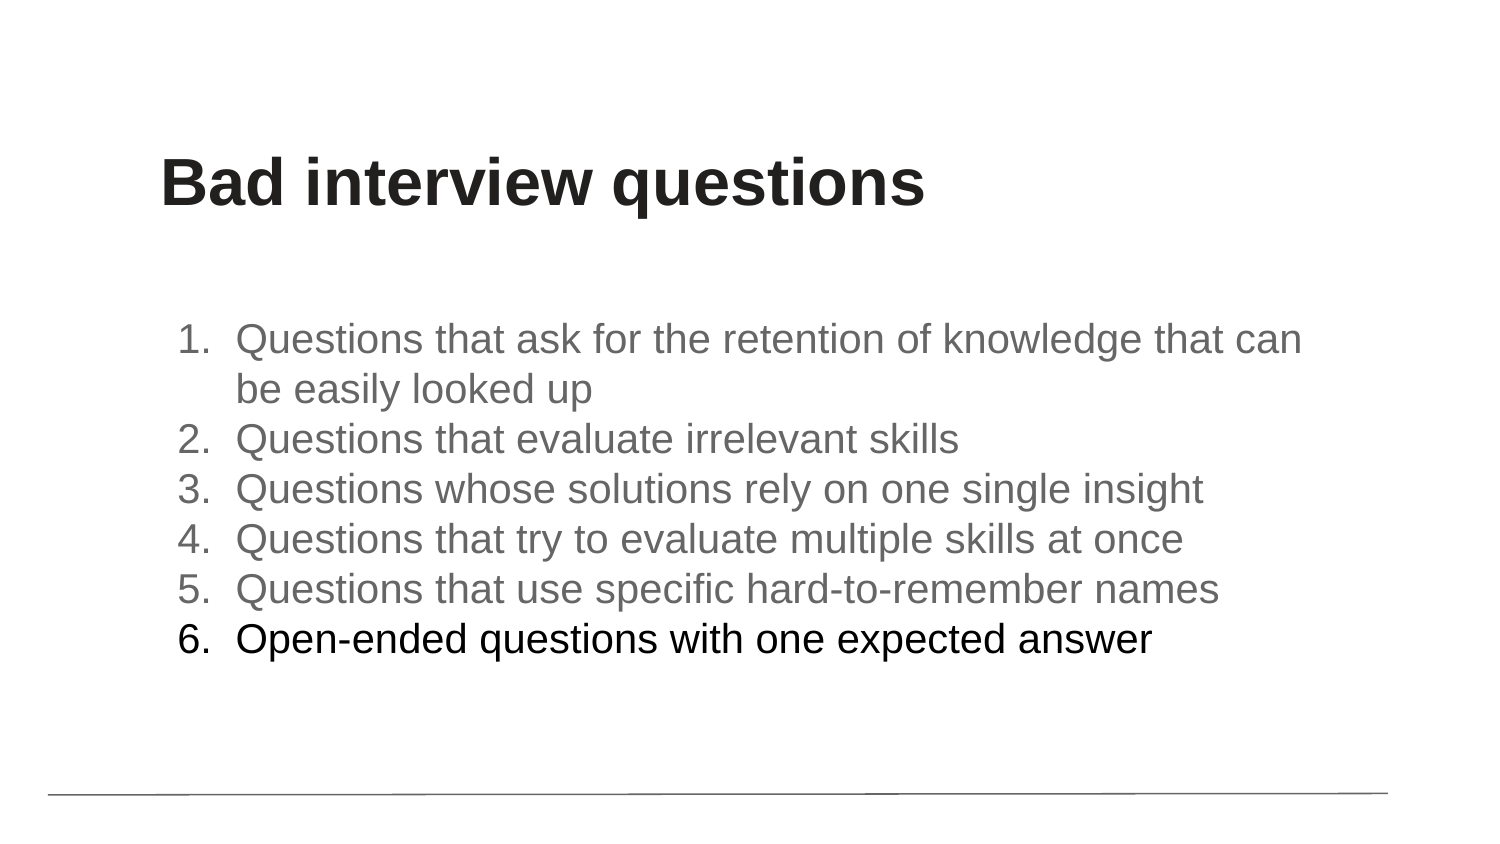

Bad interview questions
Questions that ask for the retention of knowledge that can be easily looked up
Questions that evaluate irrelevant skills
Questions whose solutions rely on one single insight
Questions that try to evaluate multiple skills at once
Questions that use specific hard-to-remember names
Open-ended questions with one expected answer